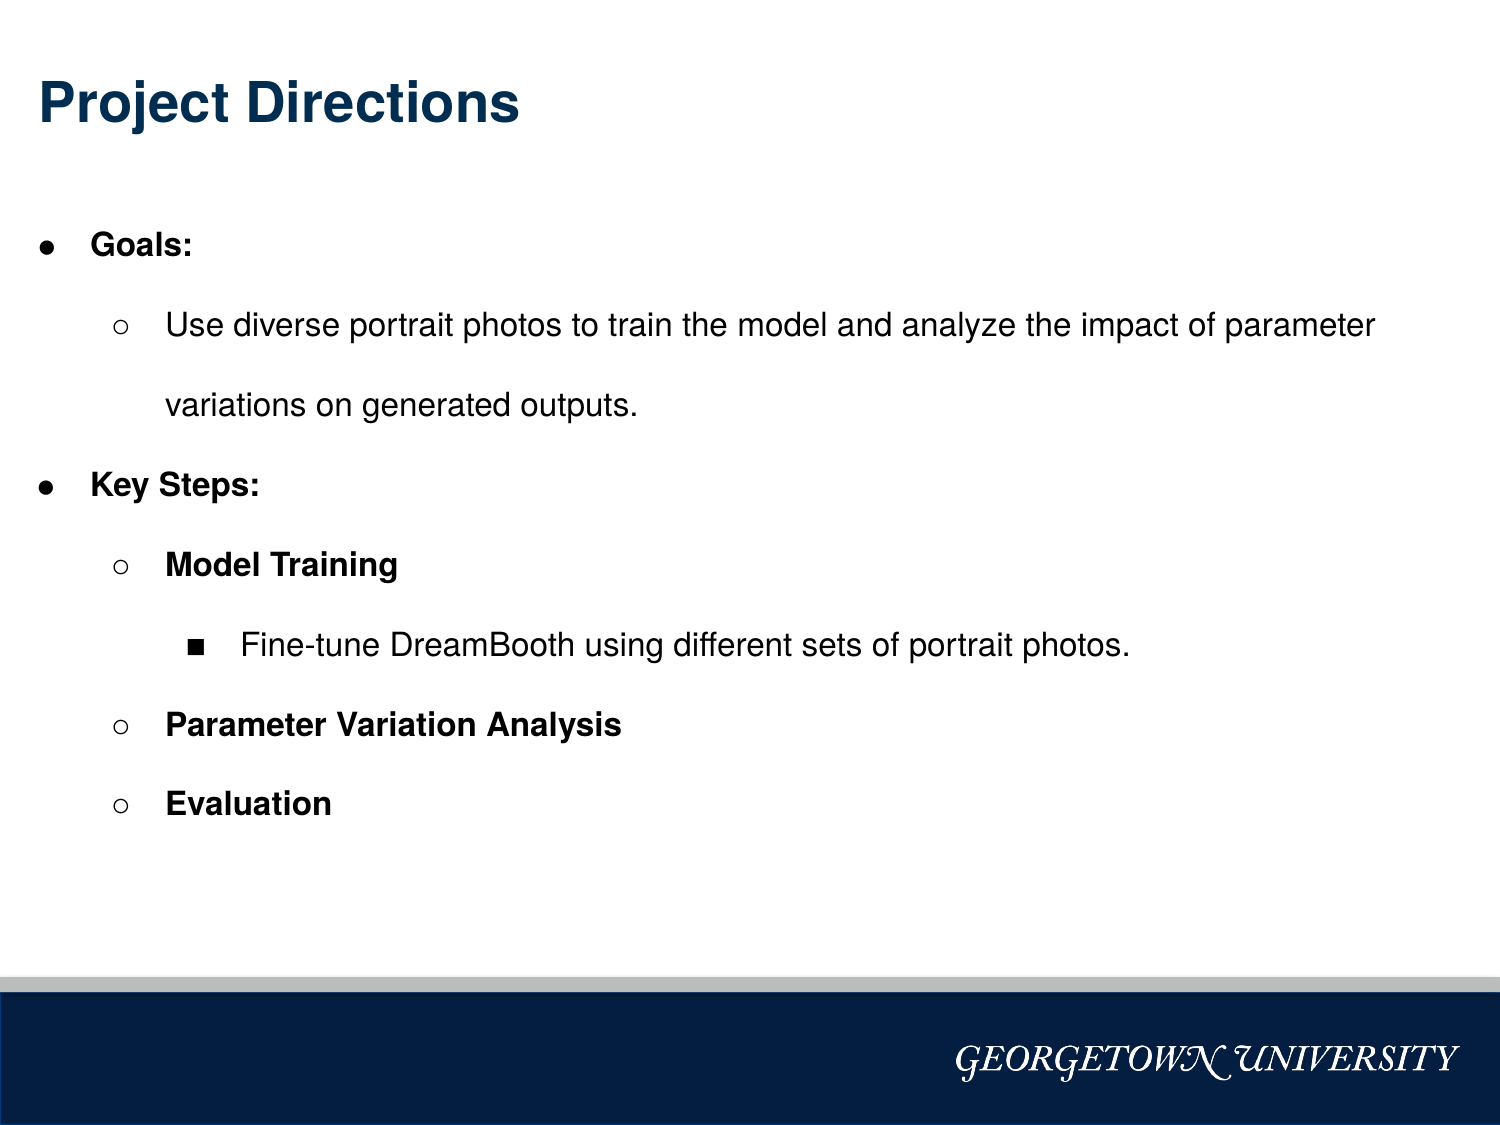

Project Directions
Goals:
Use diverse portrait photos to train the model and analyze the impact of parameter variations on generated outputs.
Key Steps:
Model Training
Fine-tune DreamBooth using different sets of portrait photos.
Parameter Variation Analysis
Evaluation